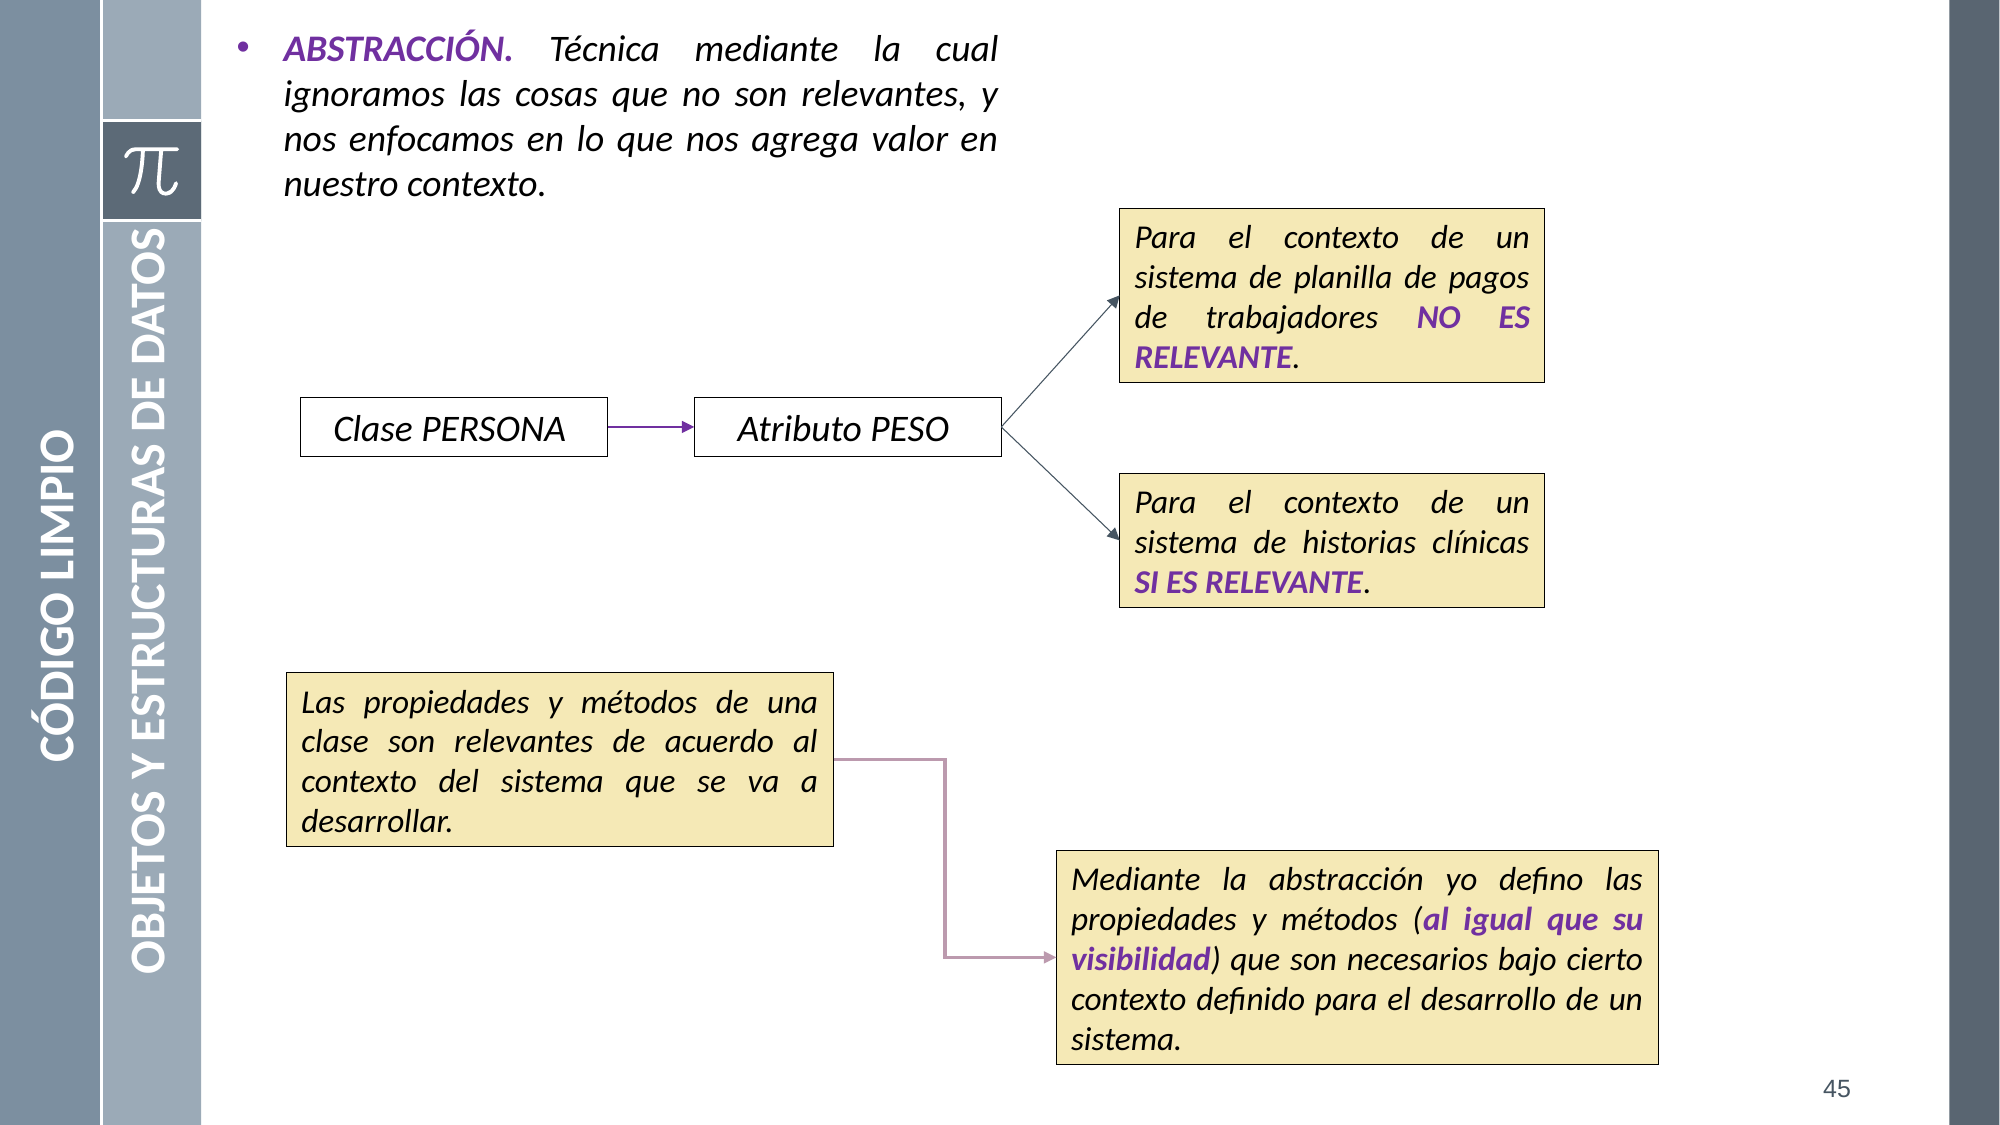

ABSTRACCIÓN. Técnica mediante la cual ignoramos las cosas que no son relevantes, y nos enfocamos en lo que nos agrega valor en nuestro contexto.
Para el contexto de un sistema de planilla de pagos de trabajadores NO ES RELEVANTE.
Clase PERSONA
Atributo PESO
Para el contexto de un sistema de historias clínicas SI ES RELEVANTE.
CÓDIGO LIMPIO
OBJETOS Y ESTRUCTURAS DE DATOS
Las propiedades y métodos de una clase son relevantes de acuerdo al contexto del sistema que se va a desarrollar.
Mediante la abstracción yo defino las propiedades y métodos (al igual que su visibilidad) que son necesarios bajo cierto contexto definido para el desarrollo de un sistema.
45